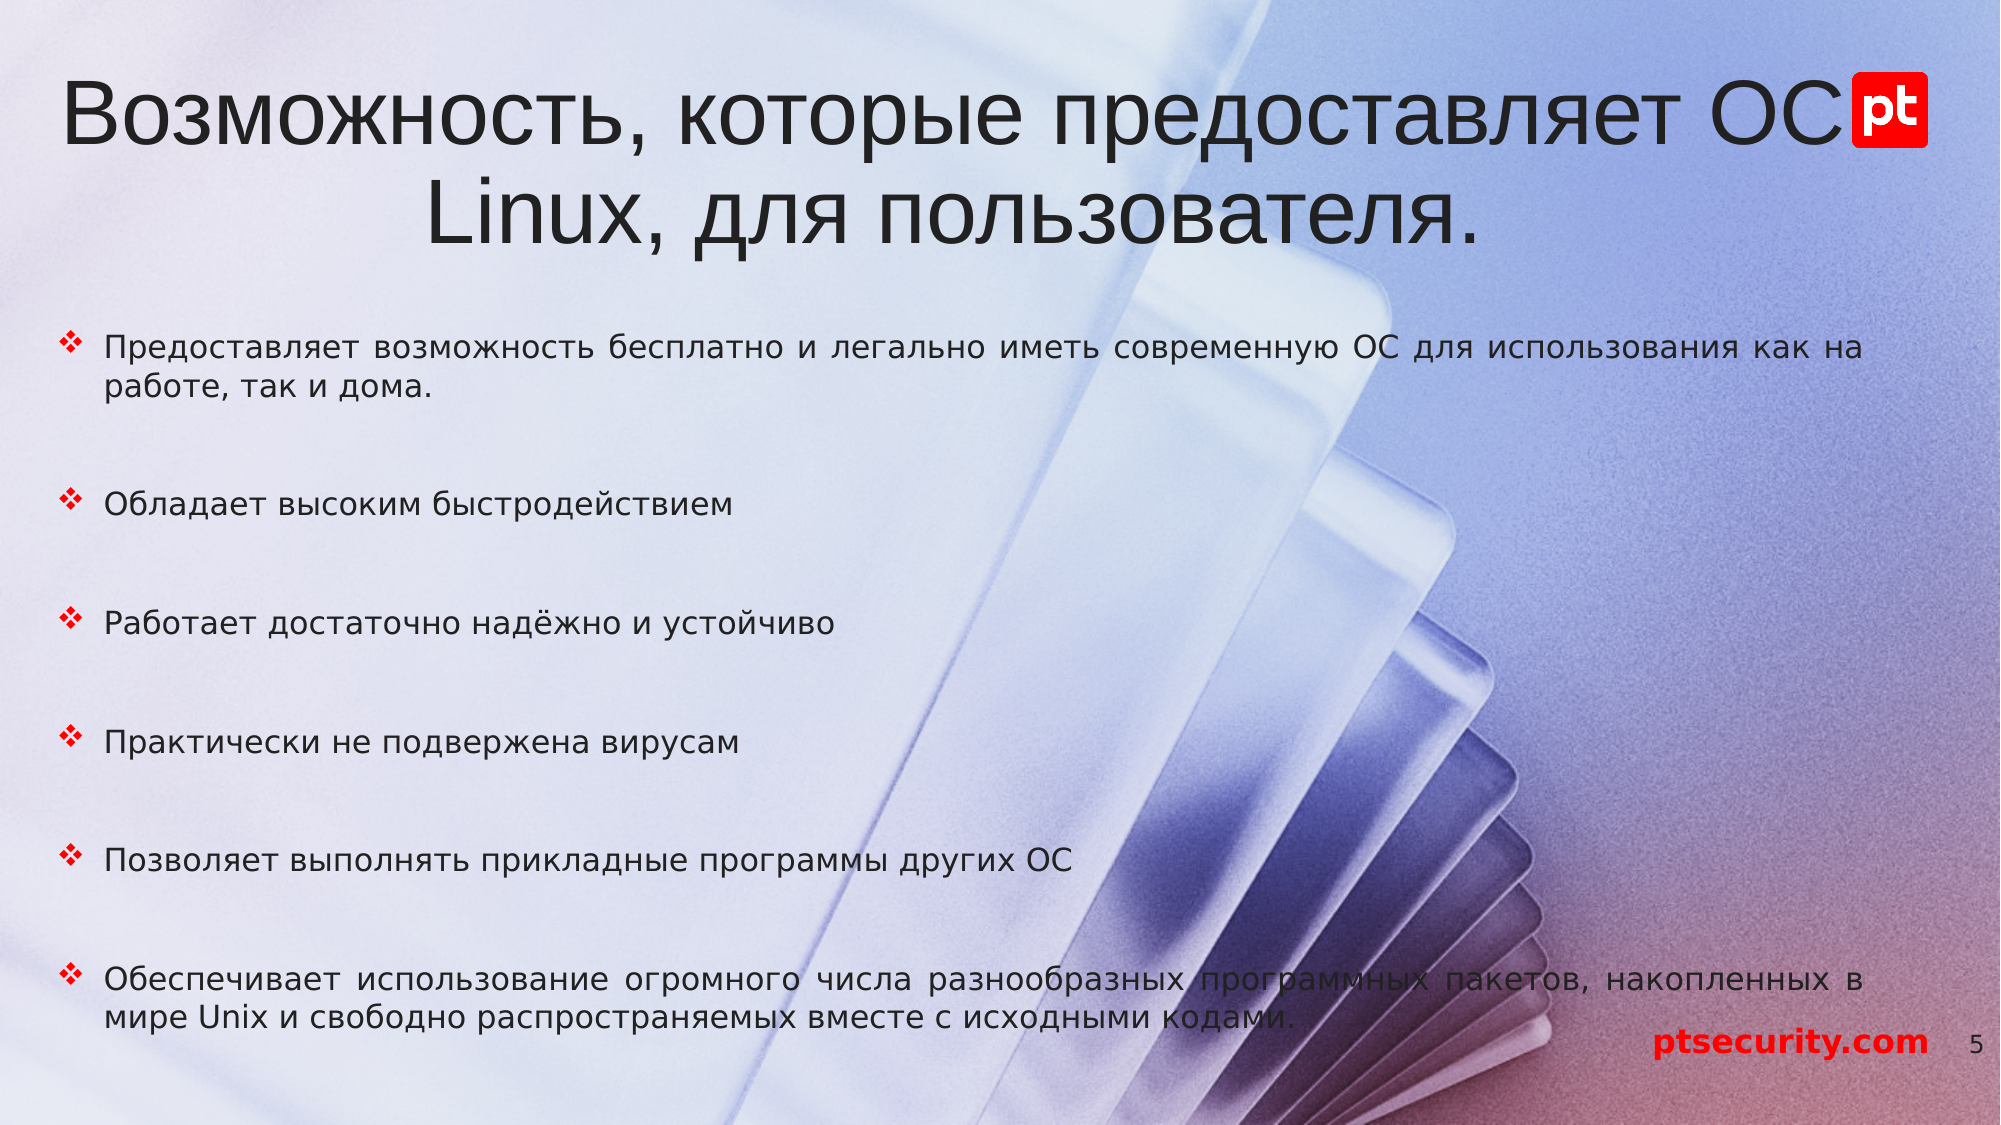

# Возможность, которые предоставляет ОС Linux, для пользователя.
Предоставляет возможность бесплатно и легально иметь современную ОС для использования как на работе, так и дома.

Обладает высоким быстродействием

Работает достаточно надёжно и устойчиво

Практически не подвержена вирусам

Позволяет выполнять прикладные программы других ОС

Обеспечивает использование огромного числа разнообразных программных пакетов, накопленных в мире Unix и свободно распространяемых вместе с исходными кодами.

5